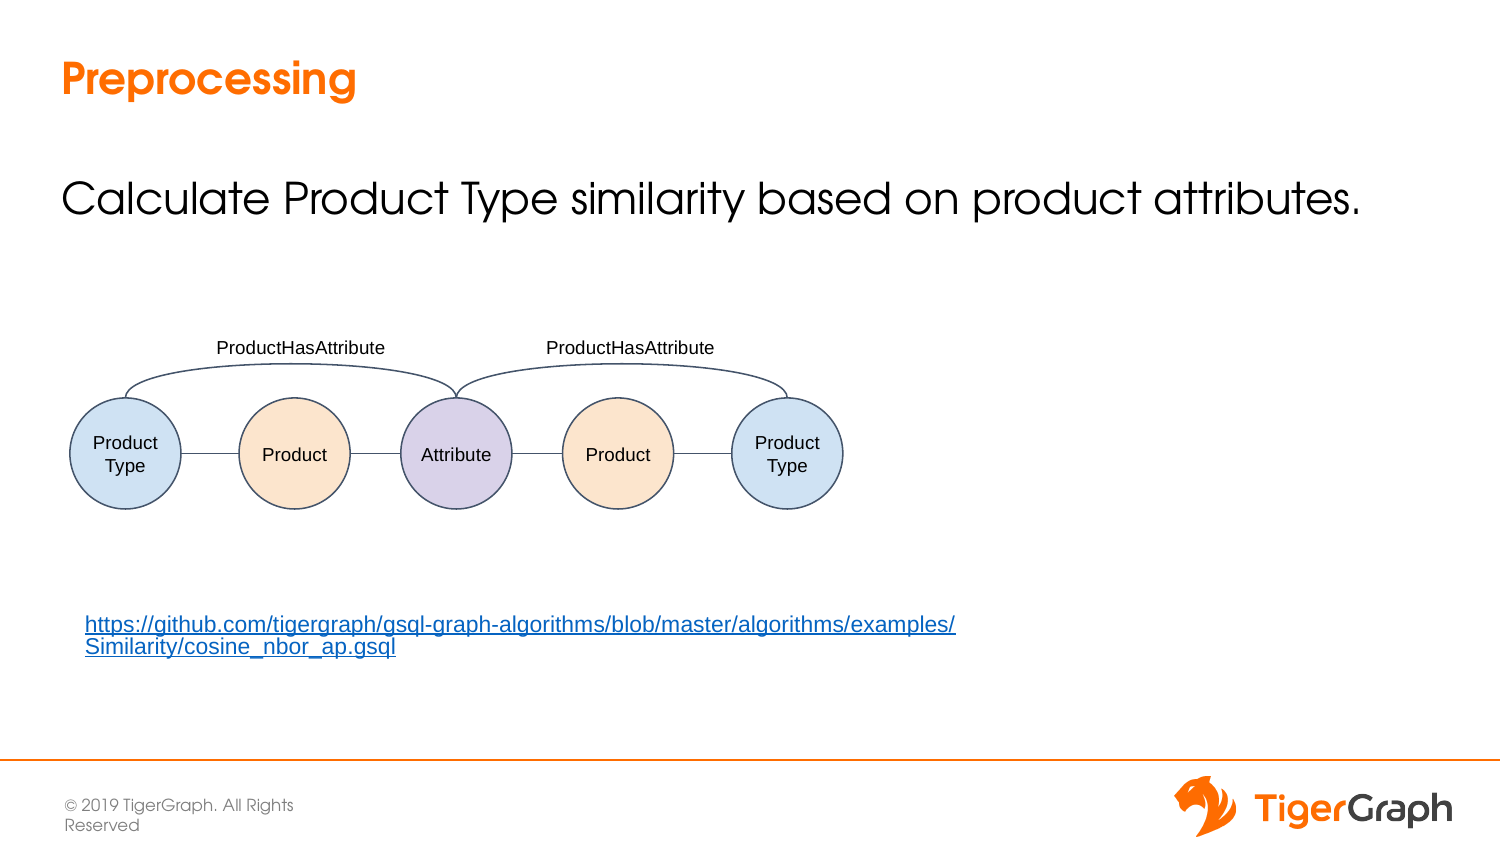

# Preprocessing
Calculate Product Type similarity based on product attributes.

ProductHasAttribute
ProductHasAttribute
Product
Type
Product
Attribute
Product
Product
Type
https://github.com/tigergraph/gsql-graph-algorithms/blob/master/algorithms/examples/Similarity/cosine_nbor_ap.gsql